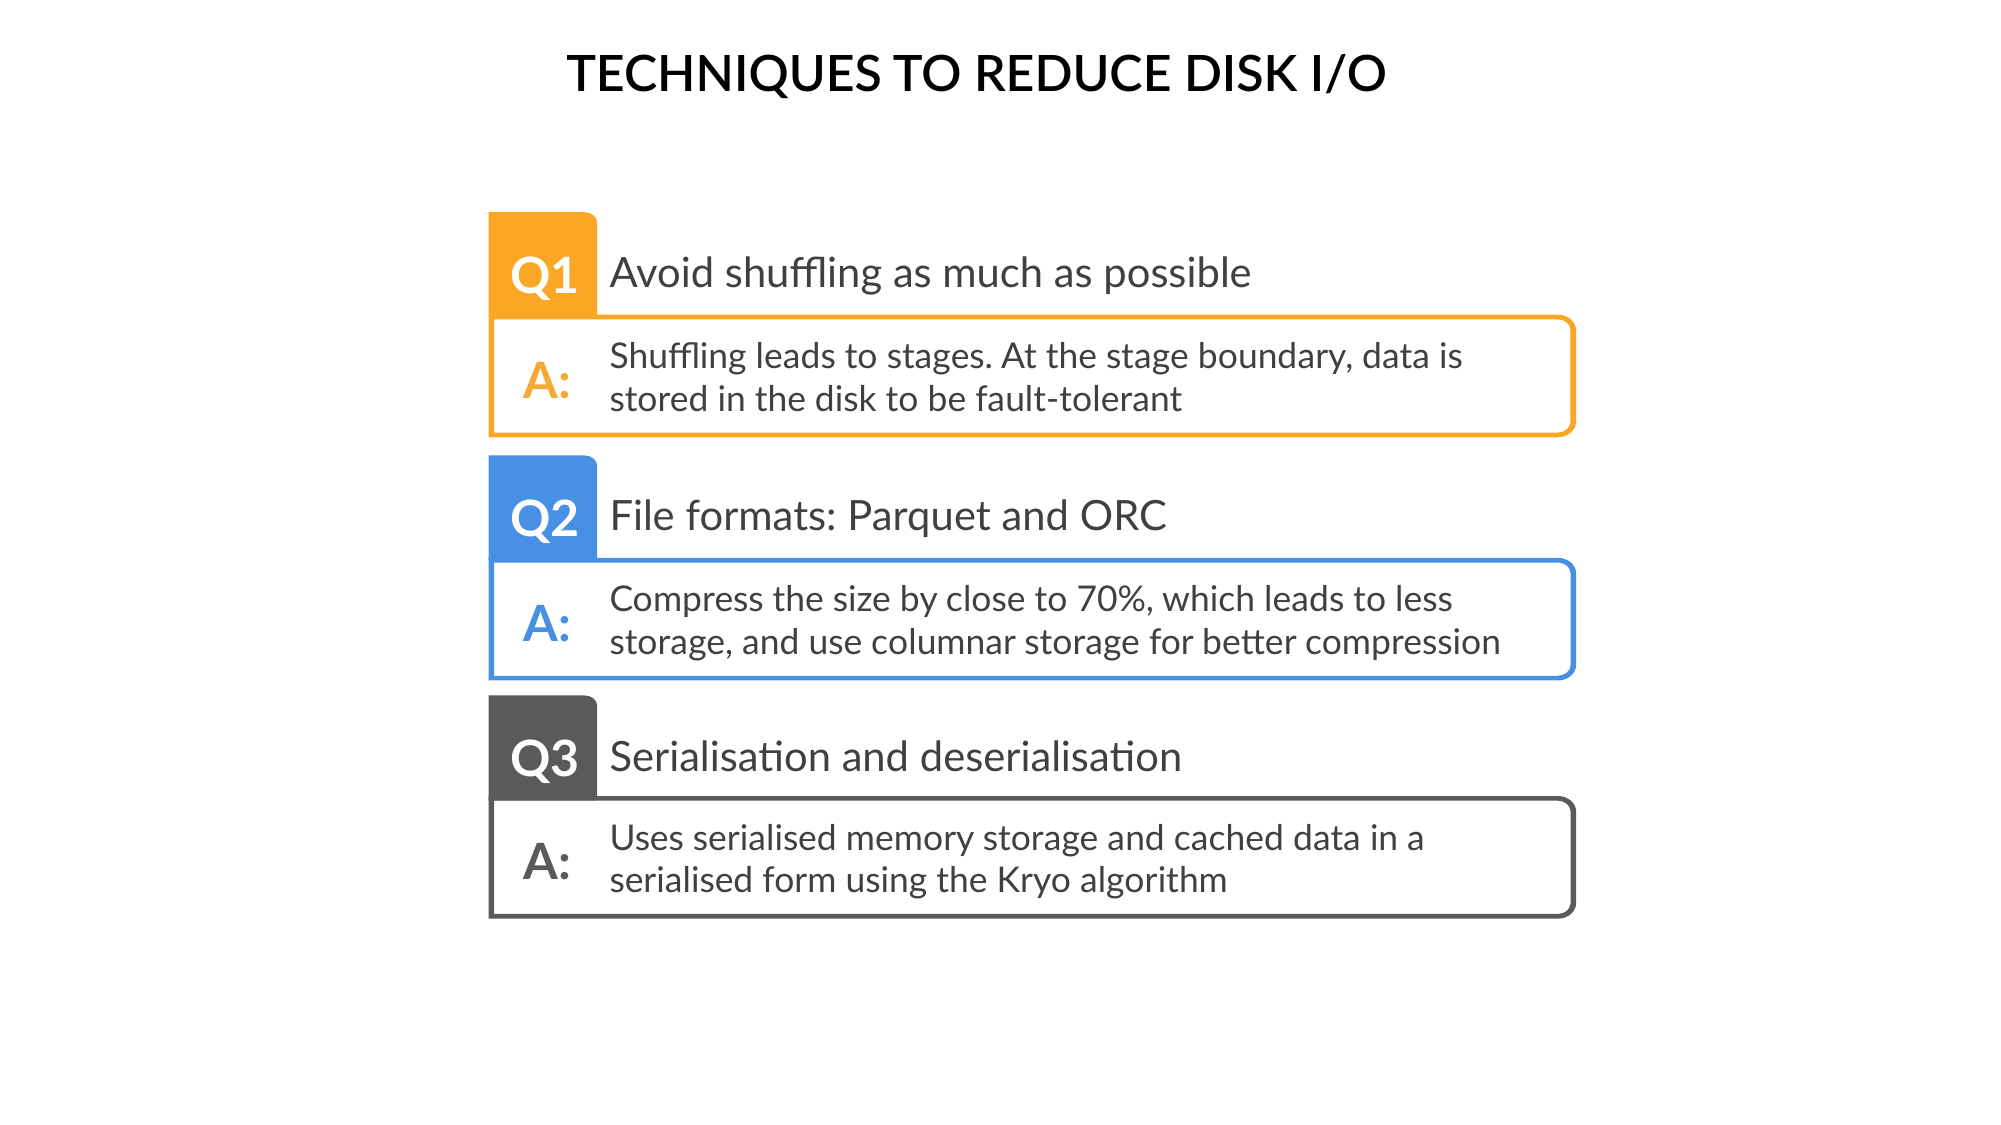

TECHNIQUES TO REDUCE DISK I/O

Q1
Avoid shuffling as much as possible
Shuffling leads to stages. At the stage boundary, data is stored in the disk to be fault-tolerant

A:

Q2
File formats: Parquet and ORC
Compress the size by close to 70%, which leads to less storage, and use columnar storage for better compression

A:

Q3
Serialisation and deserialisation
Uses serialised memory storage and cached data in a serialised form using the Kryo algorithm

A: